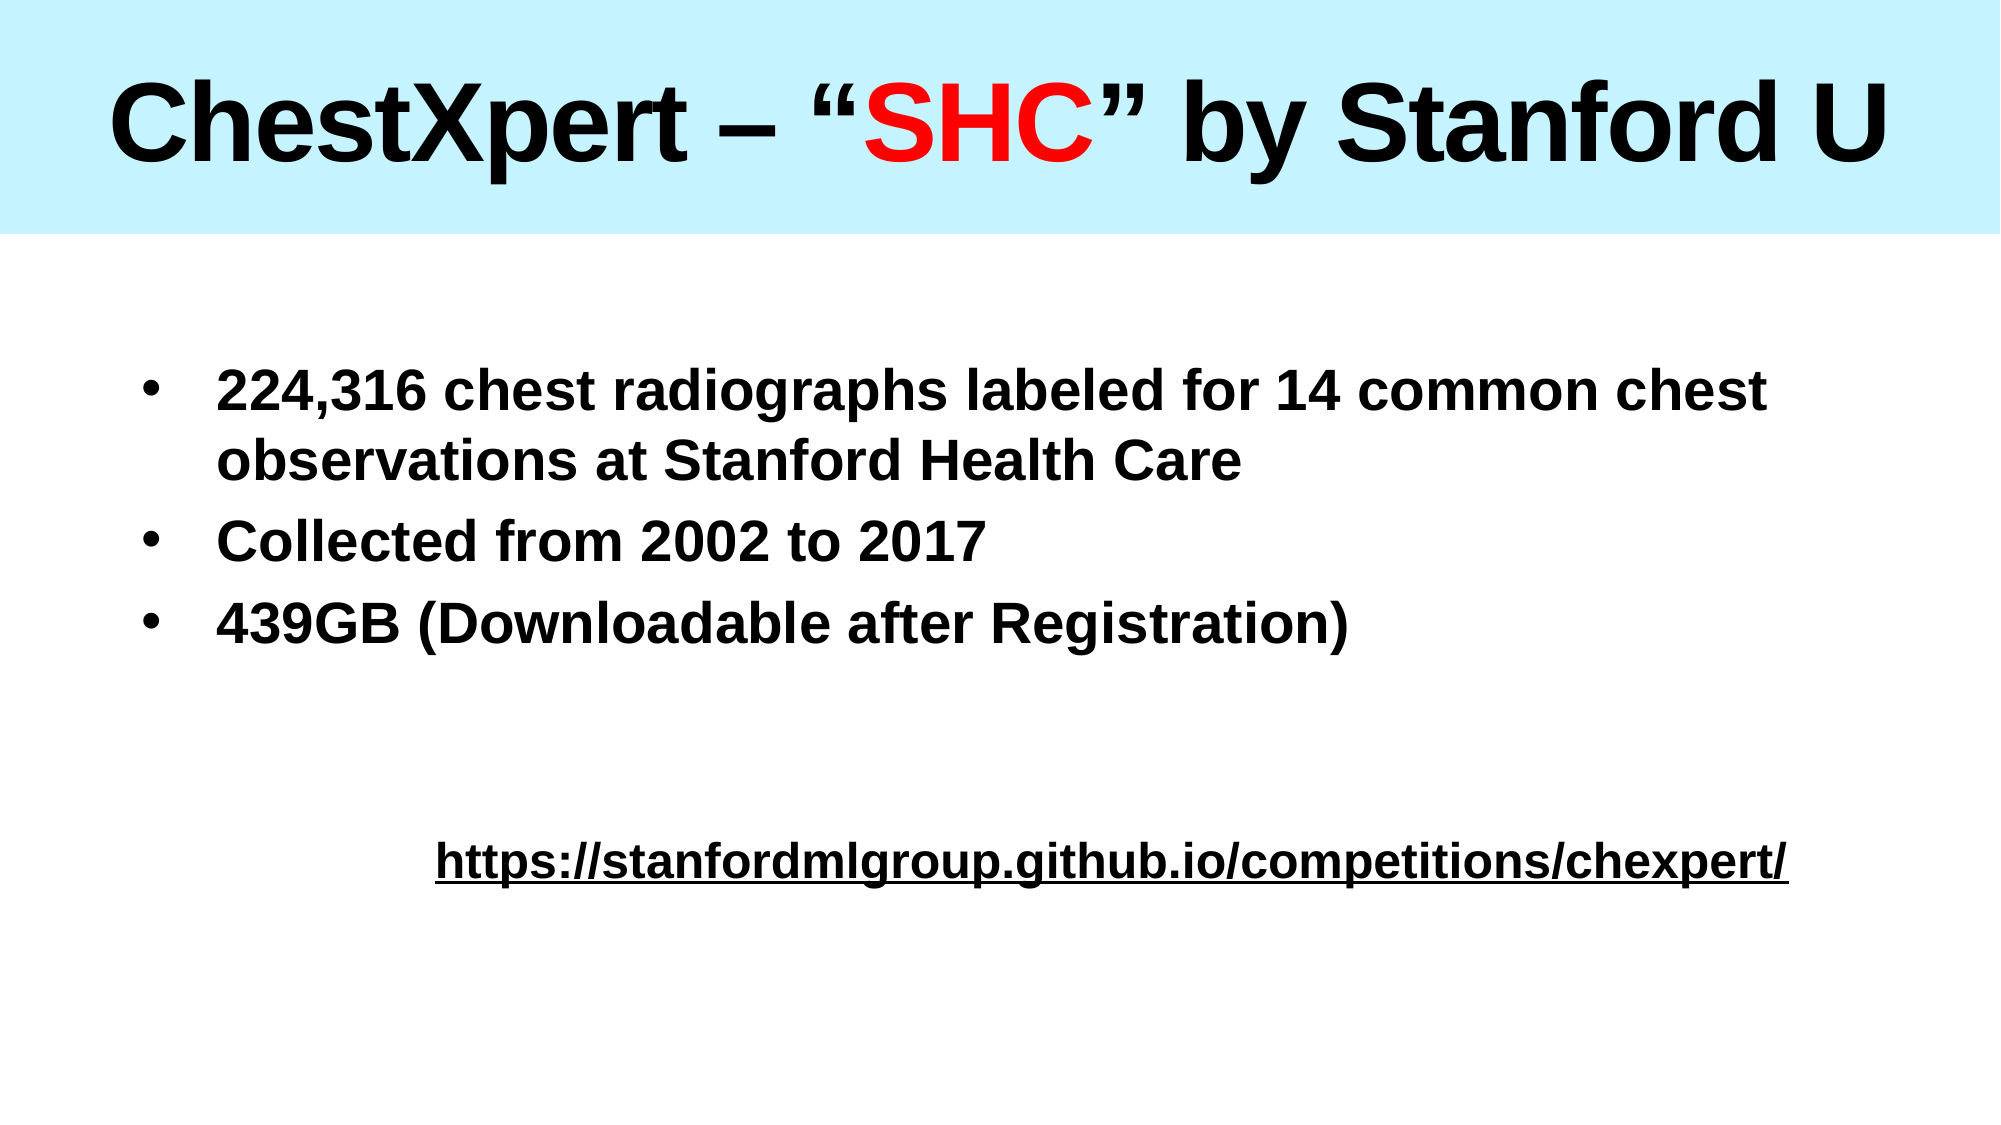

ChestXpert – “SHC” by Stanford U
224,316 chest radiographs labeled for 14 common chest observations at Stanford Health Care
Collected from 2002 to 2017
439GB (Downloadable after Registration)

https://stanfordmlgroup.github.io/competitions/chexpert/